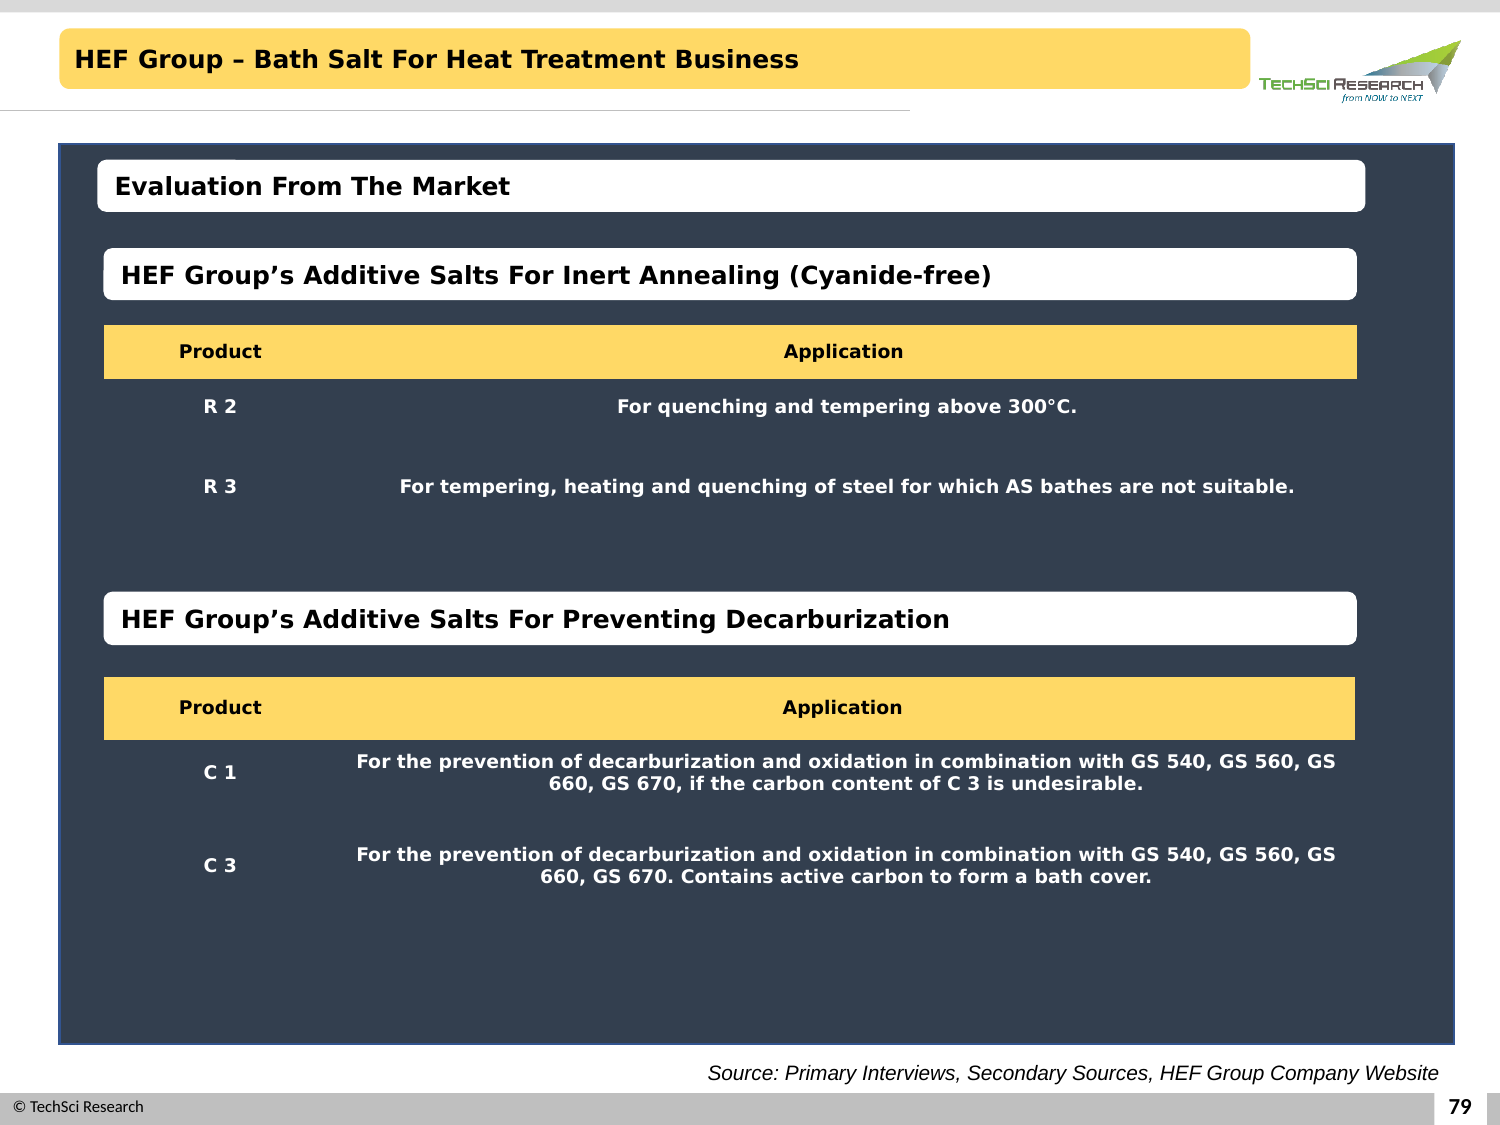

HEF Group – Bath Salt For Heat Treatment Business

Evaluation From The Market
HEF Group’s Additive Salts For Inert Annealing (Cyanide-free)
| Product | Application |
| --- | --- |
| R 2 | For quenching and tempering above 300°C. |
| R 3 | For tempering, heating and quenching of steel for which AS bathes are not suitable. |
HEF Group’s Additive Salts For Preventing Decarburization
| Product | Application |
| --- | --- |
| C 1 | For the prevention of decarburization and oxidation in combination with GS 540, GS 560, GS 660, GS 670, if the carbon content of C 3 is undesirable. |
| C 3 | For the prevention of decarburization and oxidation in combination with GS 540, GS 560, GS 660, GS 670. Contains active carbon to form a bath cover. |
Source: Primary Interviews, Secondary Sources, HEF Group Company Website